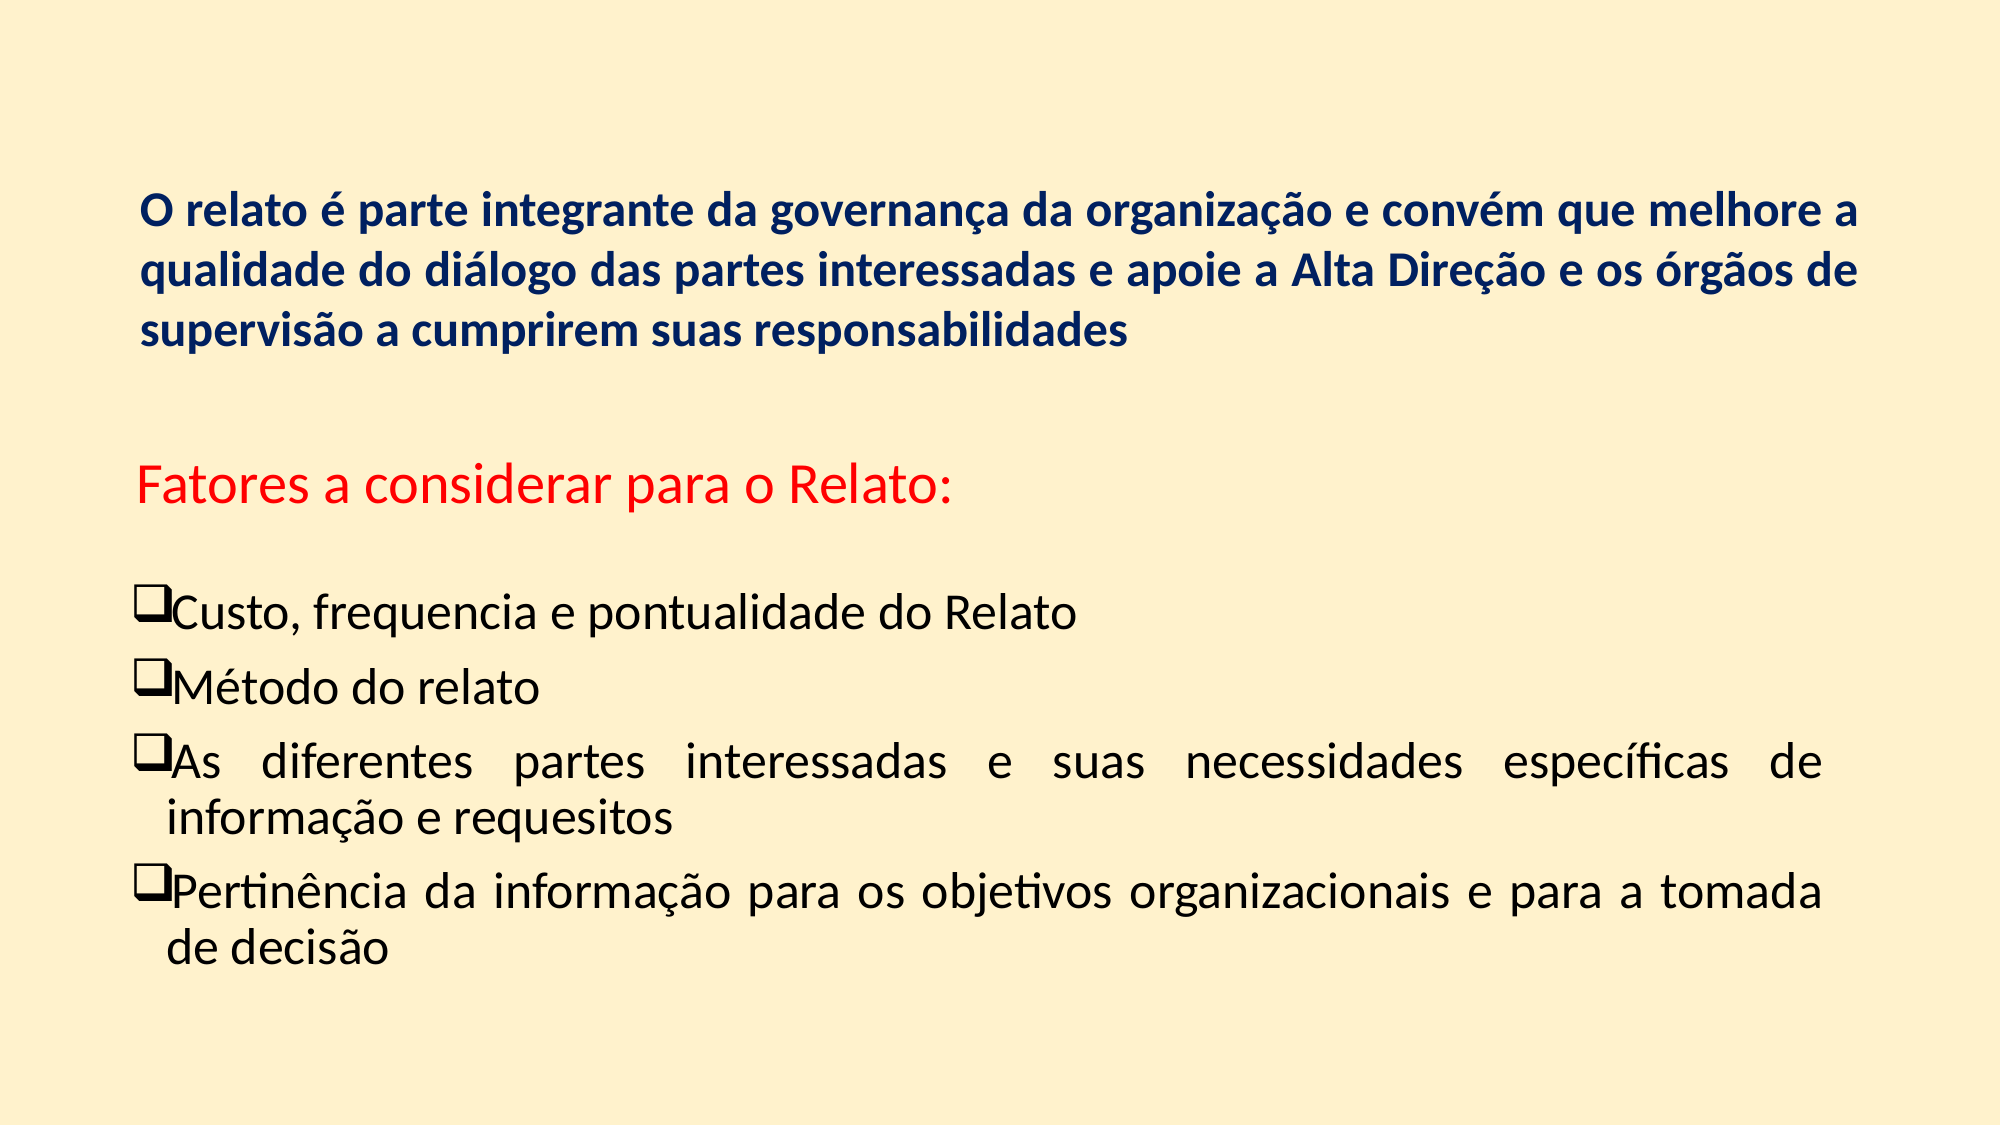

O relato é parte integrante da governança da organização e convém que melhore a qualidade do diálogo das partes interessadas e apoie a Alta Direção e os órgãos de supervisão a cumprirem suas responsabilidades
# Fatores a considerar para o Relato:
Custo, frequencia e pontualidade do Relato
Método do relato
As diferentes partes interessadas e suas necessidades específicas de informação e requesitos
Pertinência da informação para os objetivos organizacionais e para a tomada de decisão